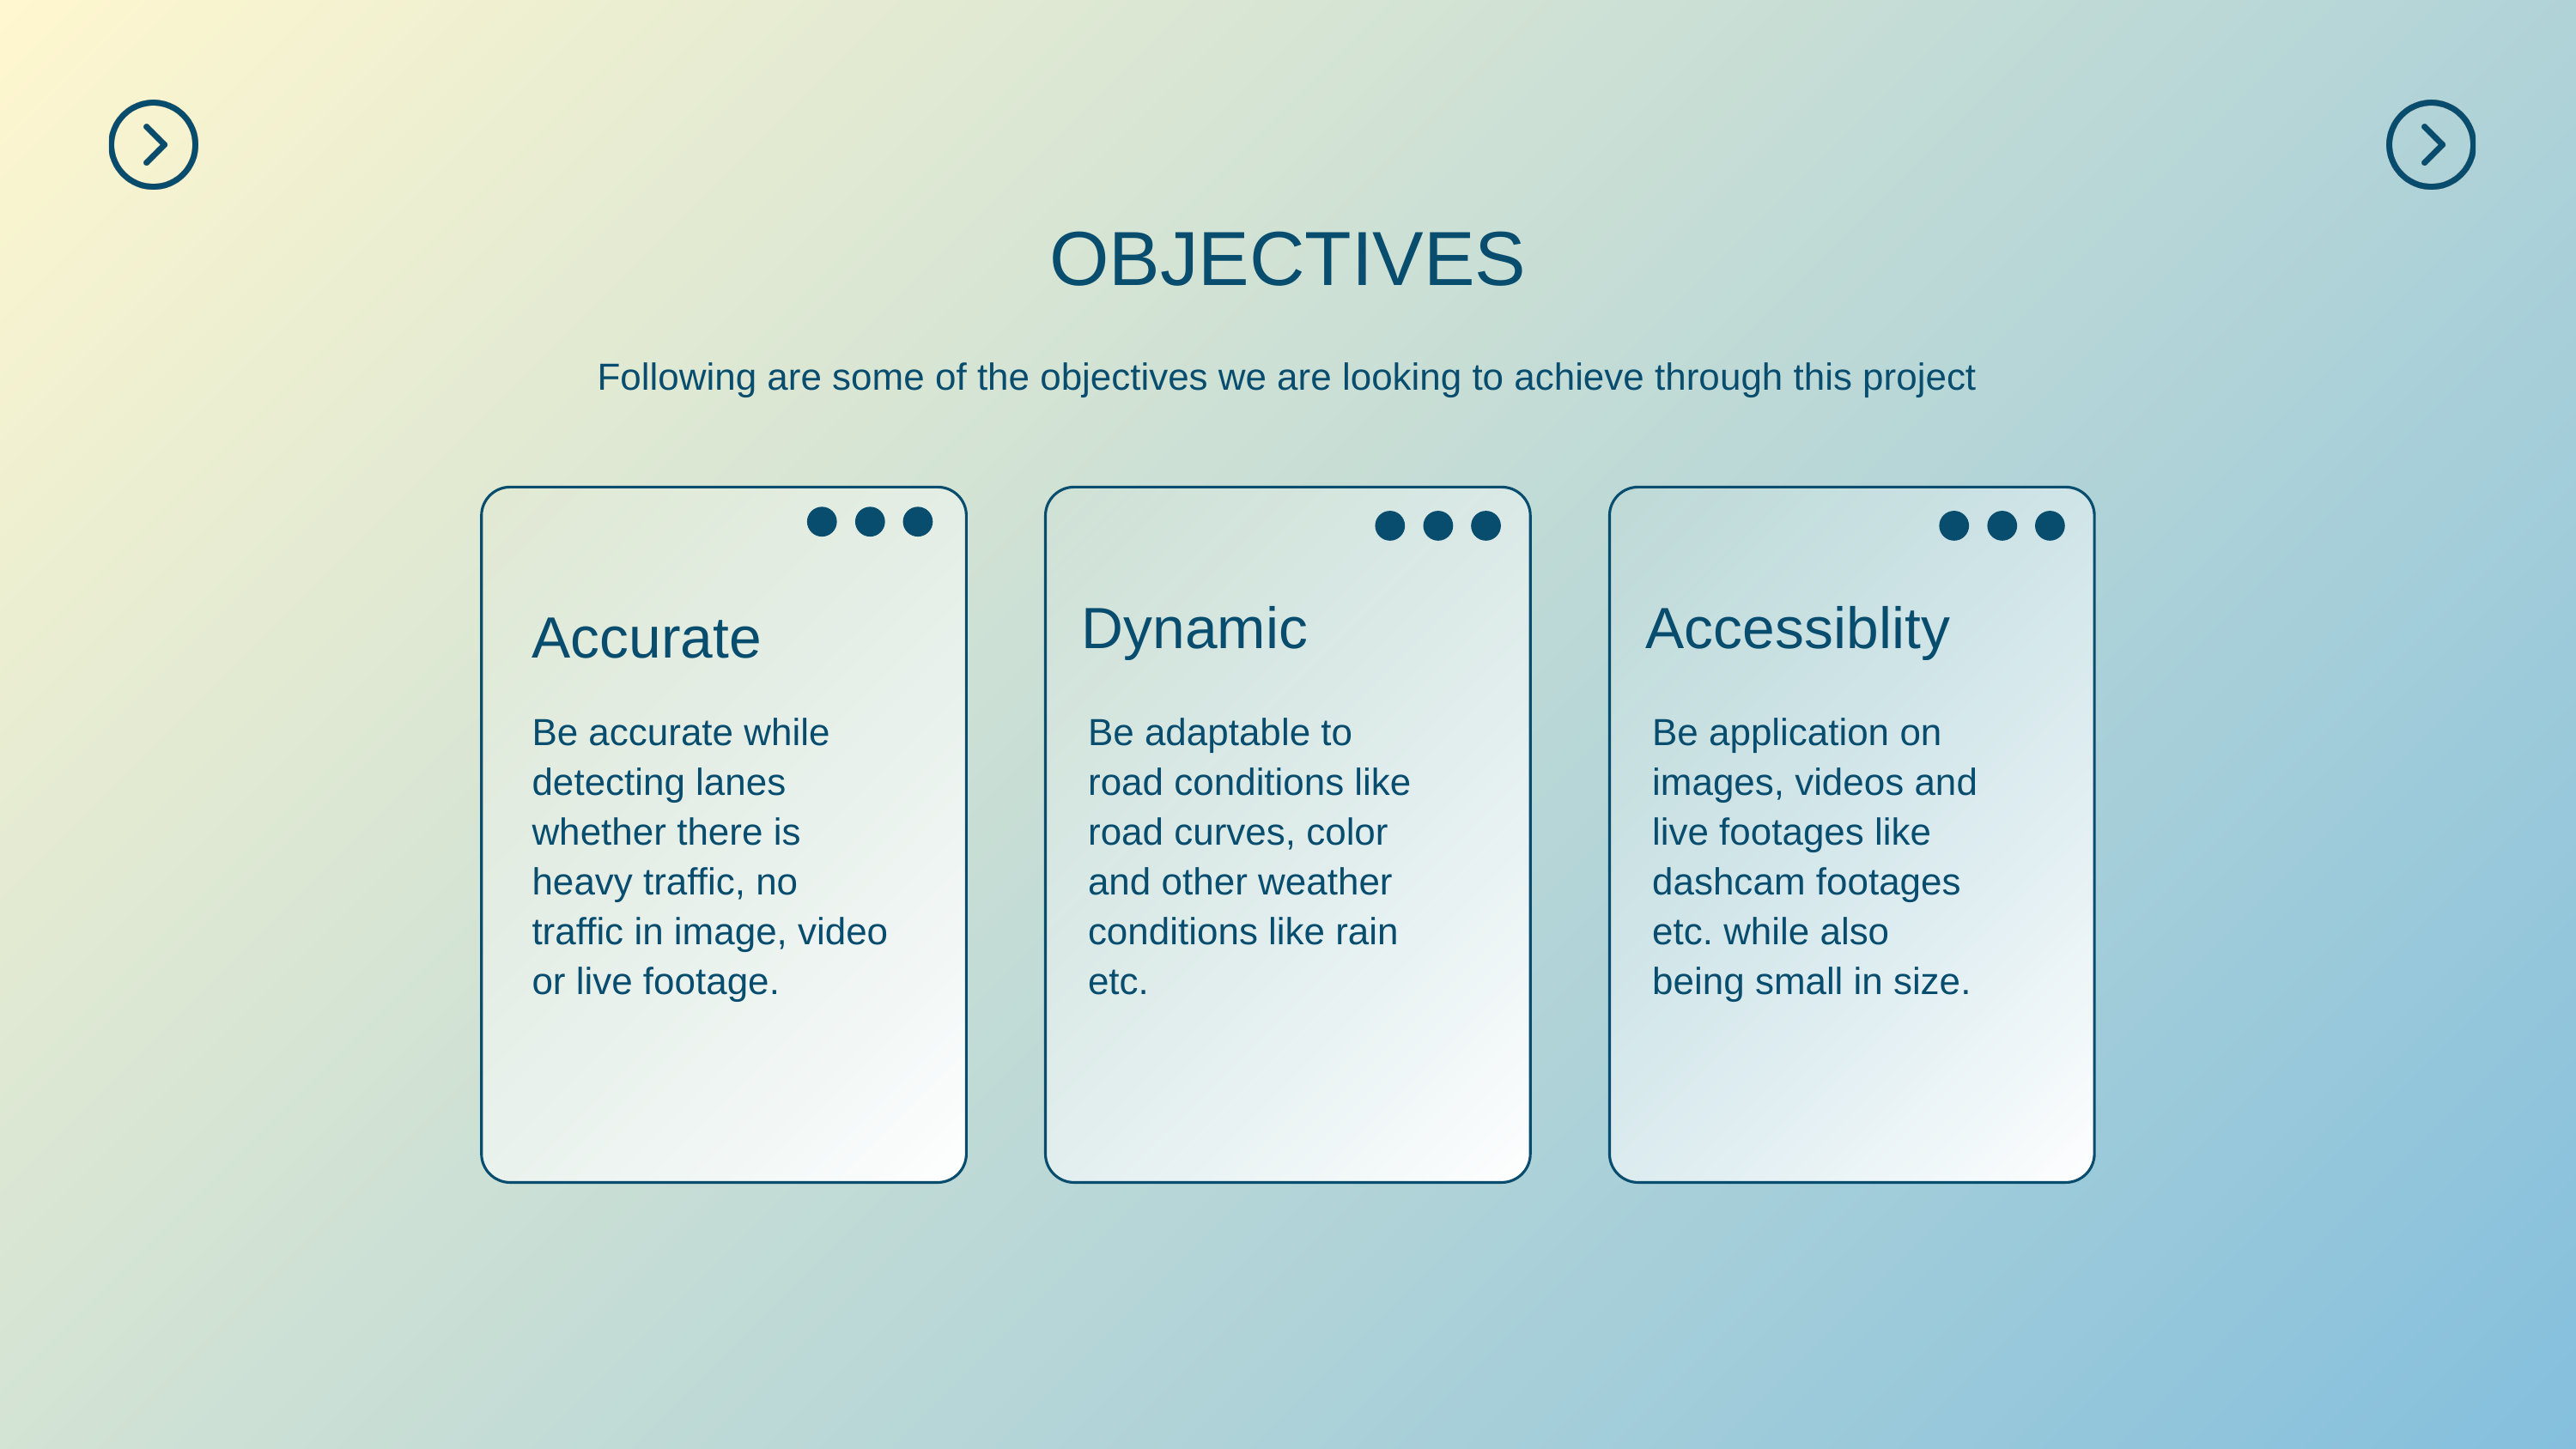

OBJECTIVES
Following are some of the objectives we are looking to achieve through this project

Dynamic
Accessiblity
Accurate
Be accurate while detecting lanes whether there is heavy traffic, no traffic in image, video or live footage.
Be adaptable to road conditions like road curves, color and other weather conditions like rain etc.
Be application on images, videos and live footages like dashcam footages etc. while also being small in size.